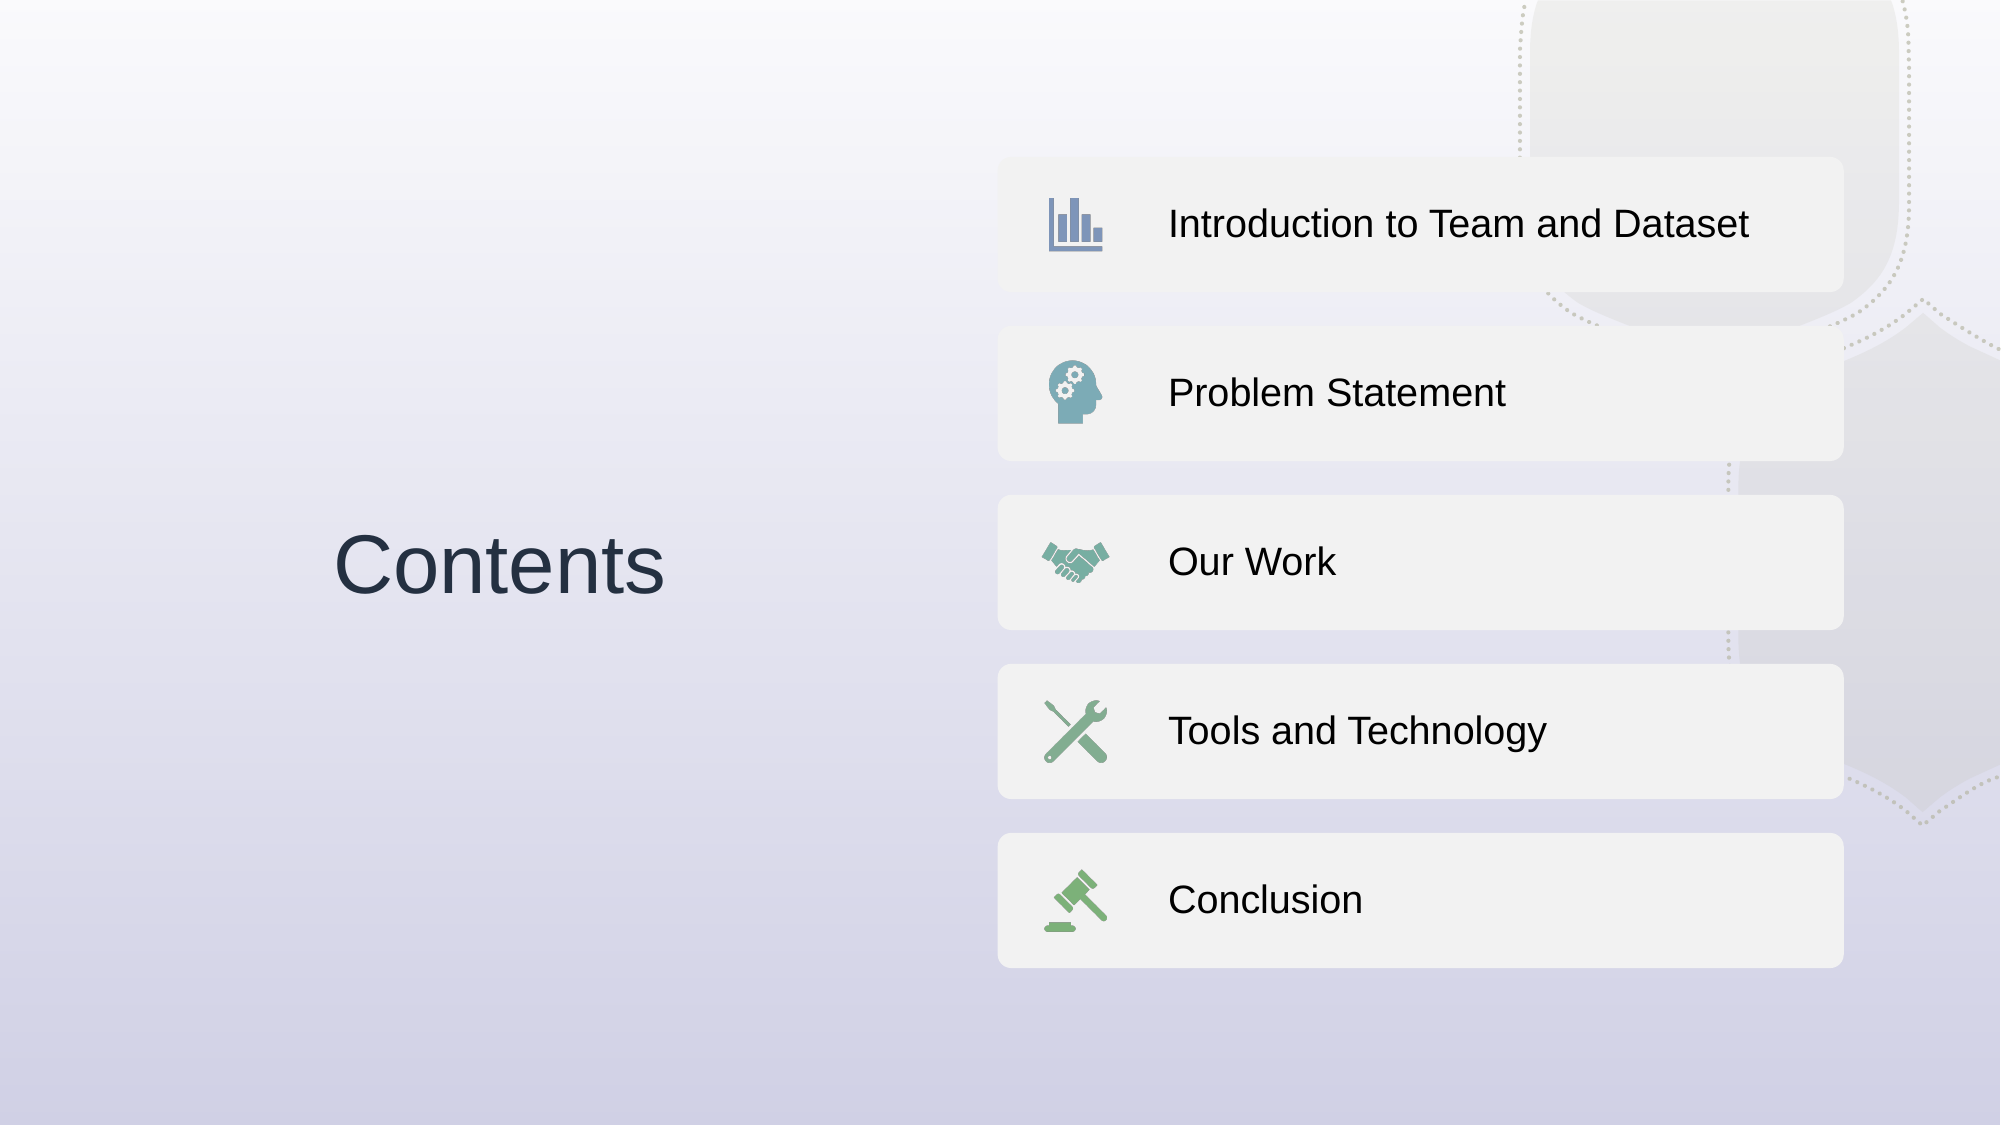

Introduction to Team and Dataset
Problem Statement
Our Work
Tools and Technology
Conclusion
# Contents